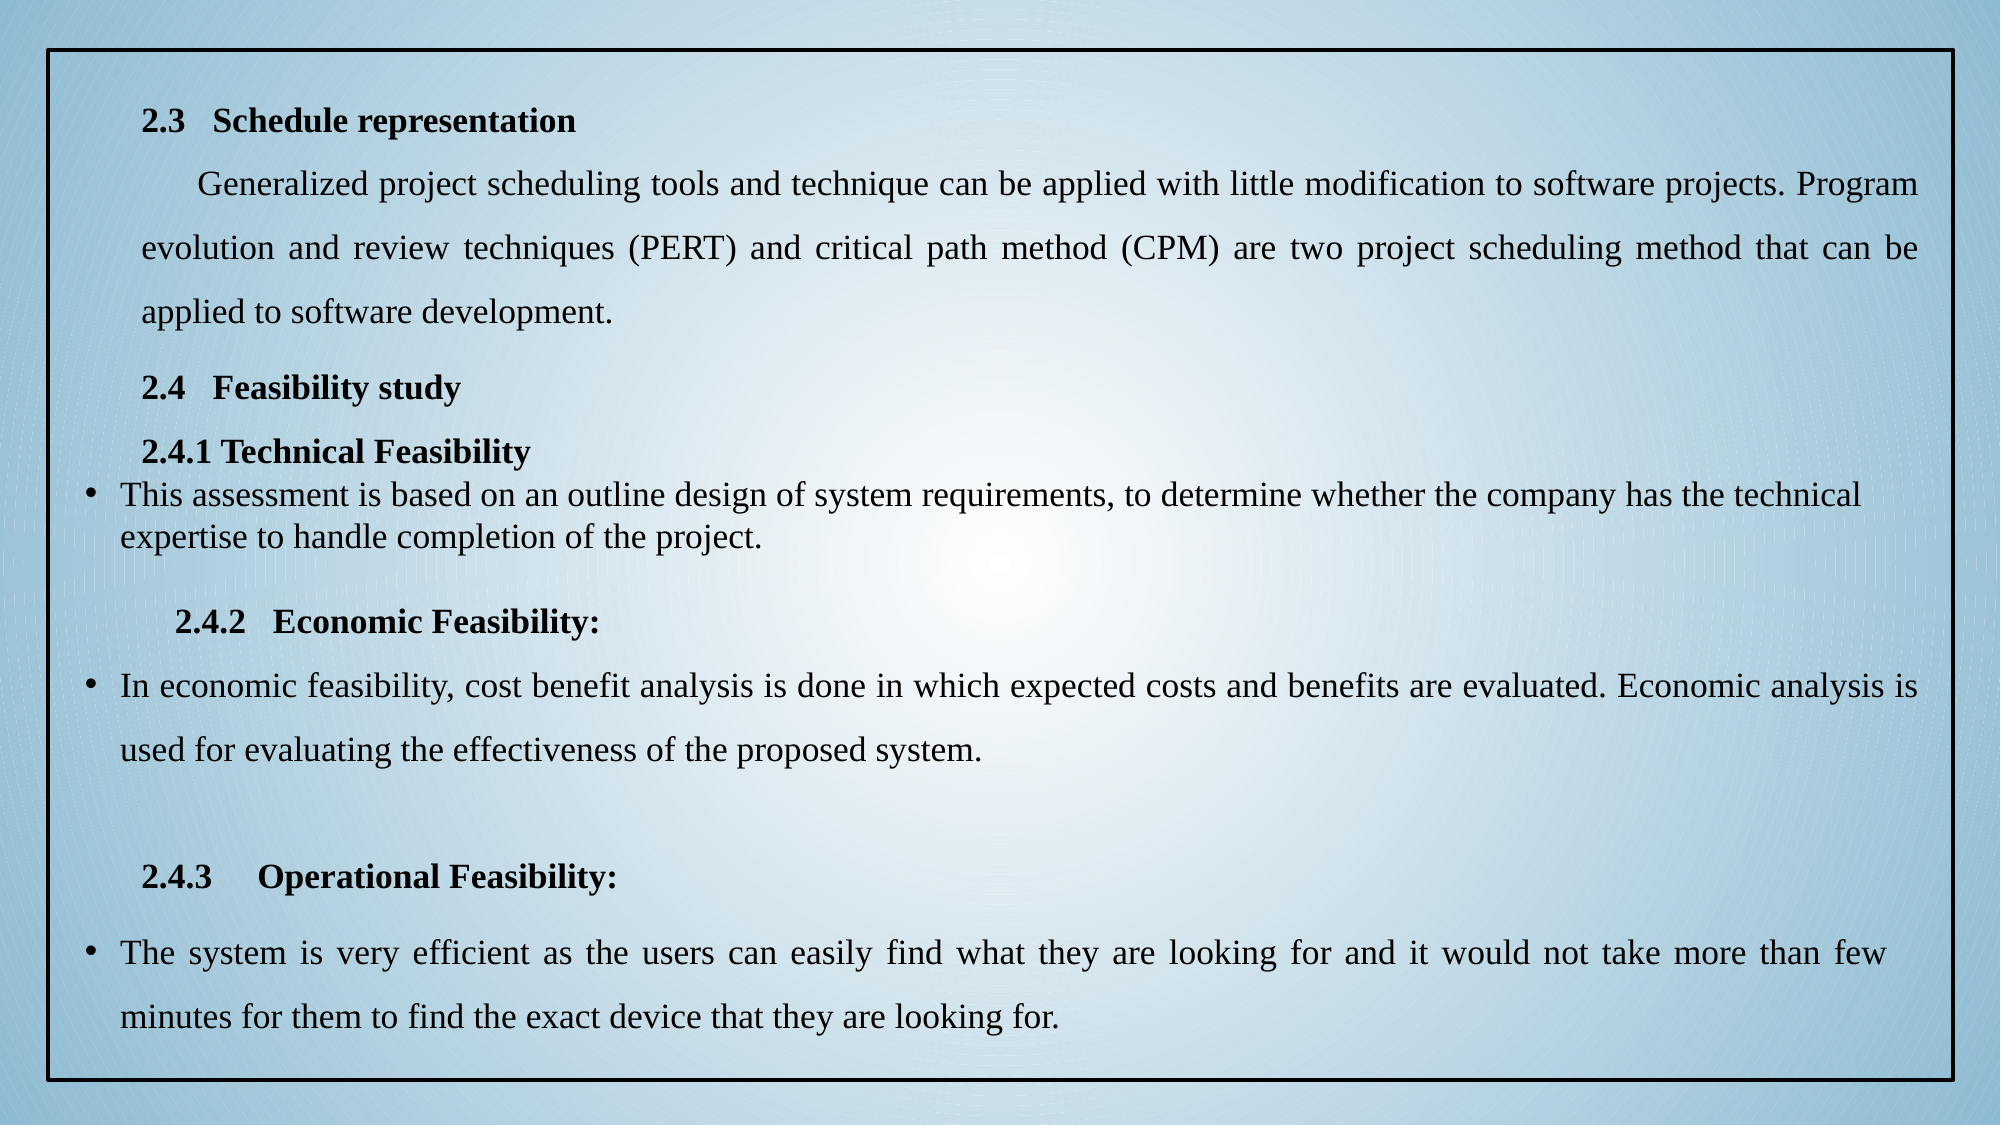

2.3   Schedule representation
Generalized project scheduling tools and technique can be applied with little modification to software projects. Program evolution and review techniques (PERT) and critical path method (CPM) are two project scheduling method that can be applied to software development.
2.4   Feasibility study
2.4.1 Technical Feasibility
This assessment is based on an outline design of system requirements, to determine whether the company has the technical expertise to handle completion of the project.

          2.4.2   Economic Feasibility:
In economic feasibility, cost benefit analysis is done in which expected costs and benefits are evaluated. Economic analysis is used for evaluating the effectiveness of the proposed system.

2.4.3     Operational Feasibility:
The system is very efficient as the users can easily find what they are looking for and it would not take more than few minutes for them to find the exact device that they are looking for.